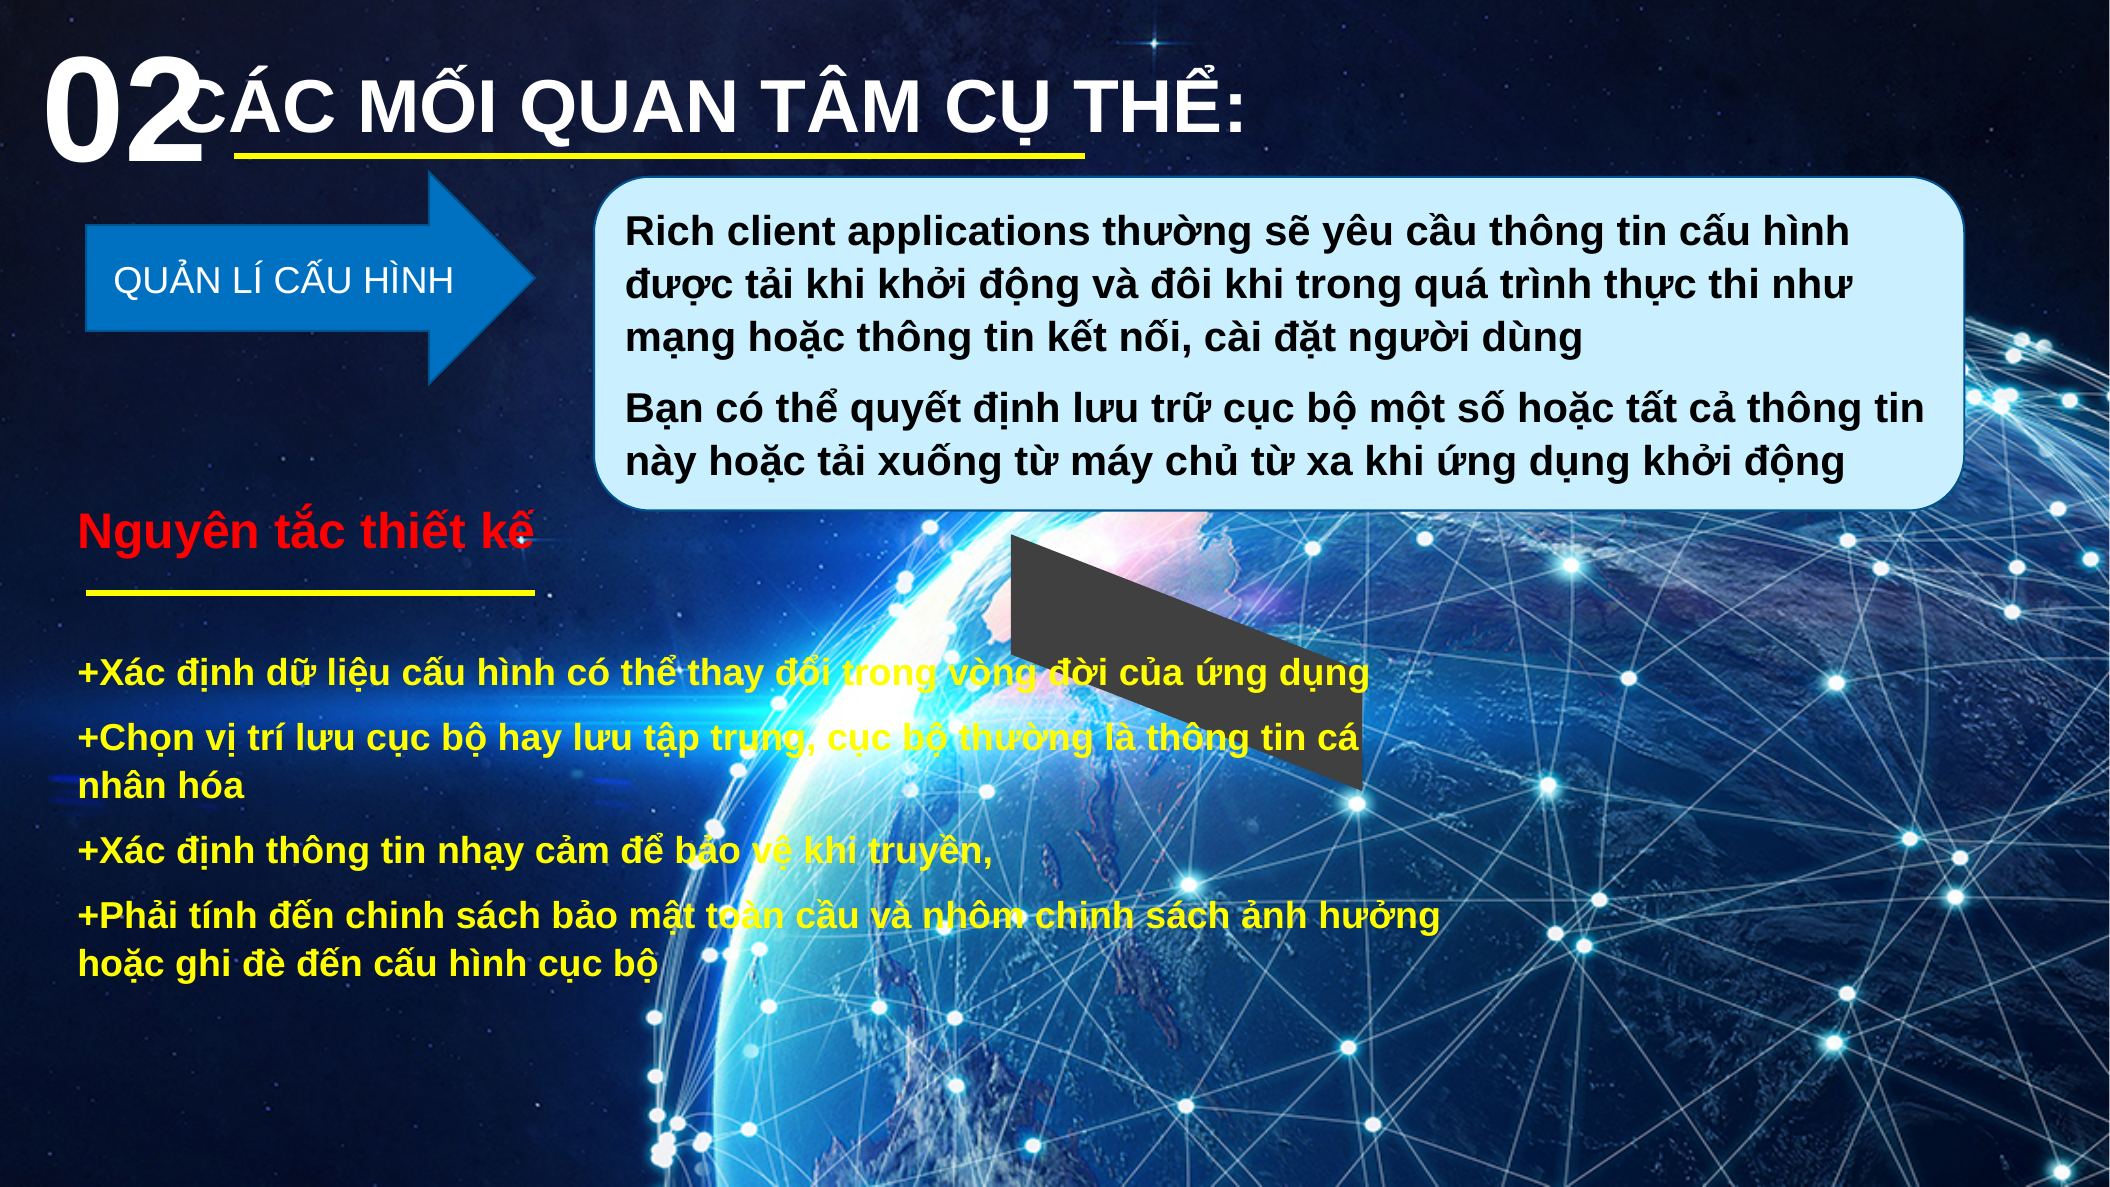

02
CÁC MỐI QUAN TÂM CỤ THỂ:
QUẢN LÍ CẤU HÌNH

Rich client applications thường sẽ yêu cầu thông tin cấu hình được tải khi khởi động và đôi khi trong quá trình thực thi như mạng hoặc thông tin kết nối, cài đặt người dùng
Bạn có thể quyết định lưu trữ cục bộ một số hoặc tất cả thông tin này hoặc tải xuống từ máy chủ từ xa khi ứng dụng khởi động

Nguyên tắc thiết kế
+Xác định dữ liệu cấu hình có thể thay đổi trong vòng đời của ứng dụng
+Chọn vị trí lưu cục bộ hay lưu tập trung, cục bộ thường là thông tin cá nhân hóa
+Xác định thông tin nhạy cảm để bảo vệ khi truyền,
+Phải tính đến chinh sách bảo mật toàn cầu và nhôm chinh sách ảnh hưởng hoặc ghi đè đến cấu hình cục bộ